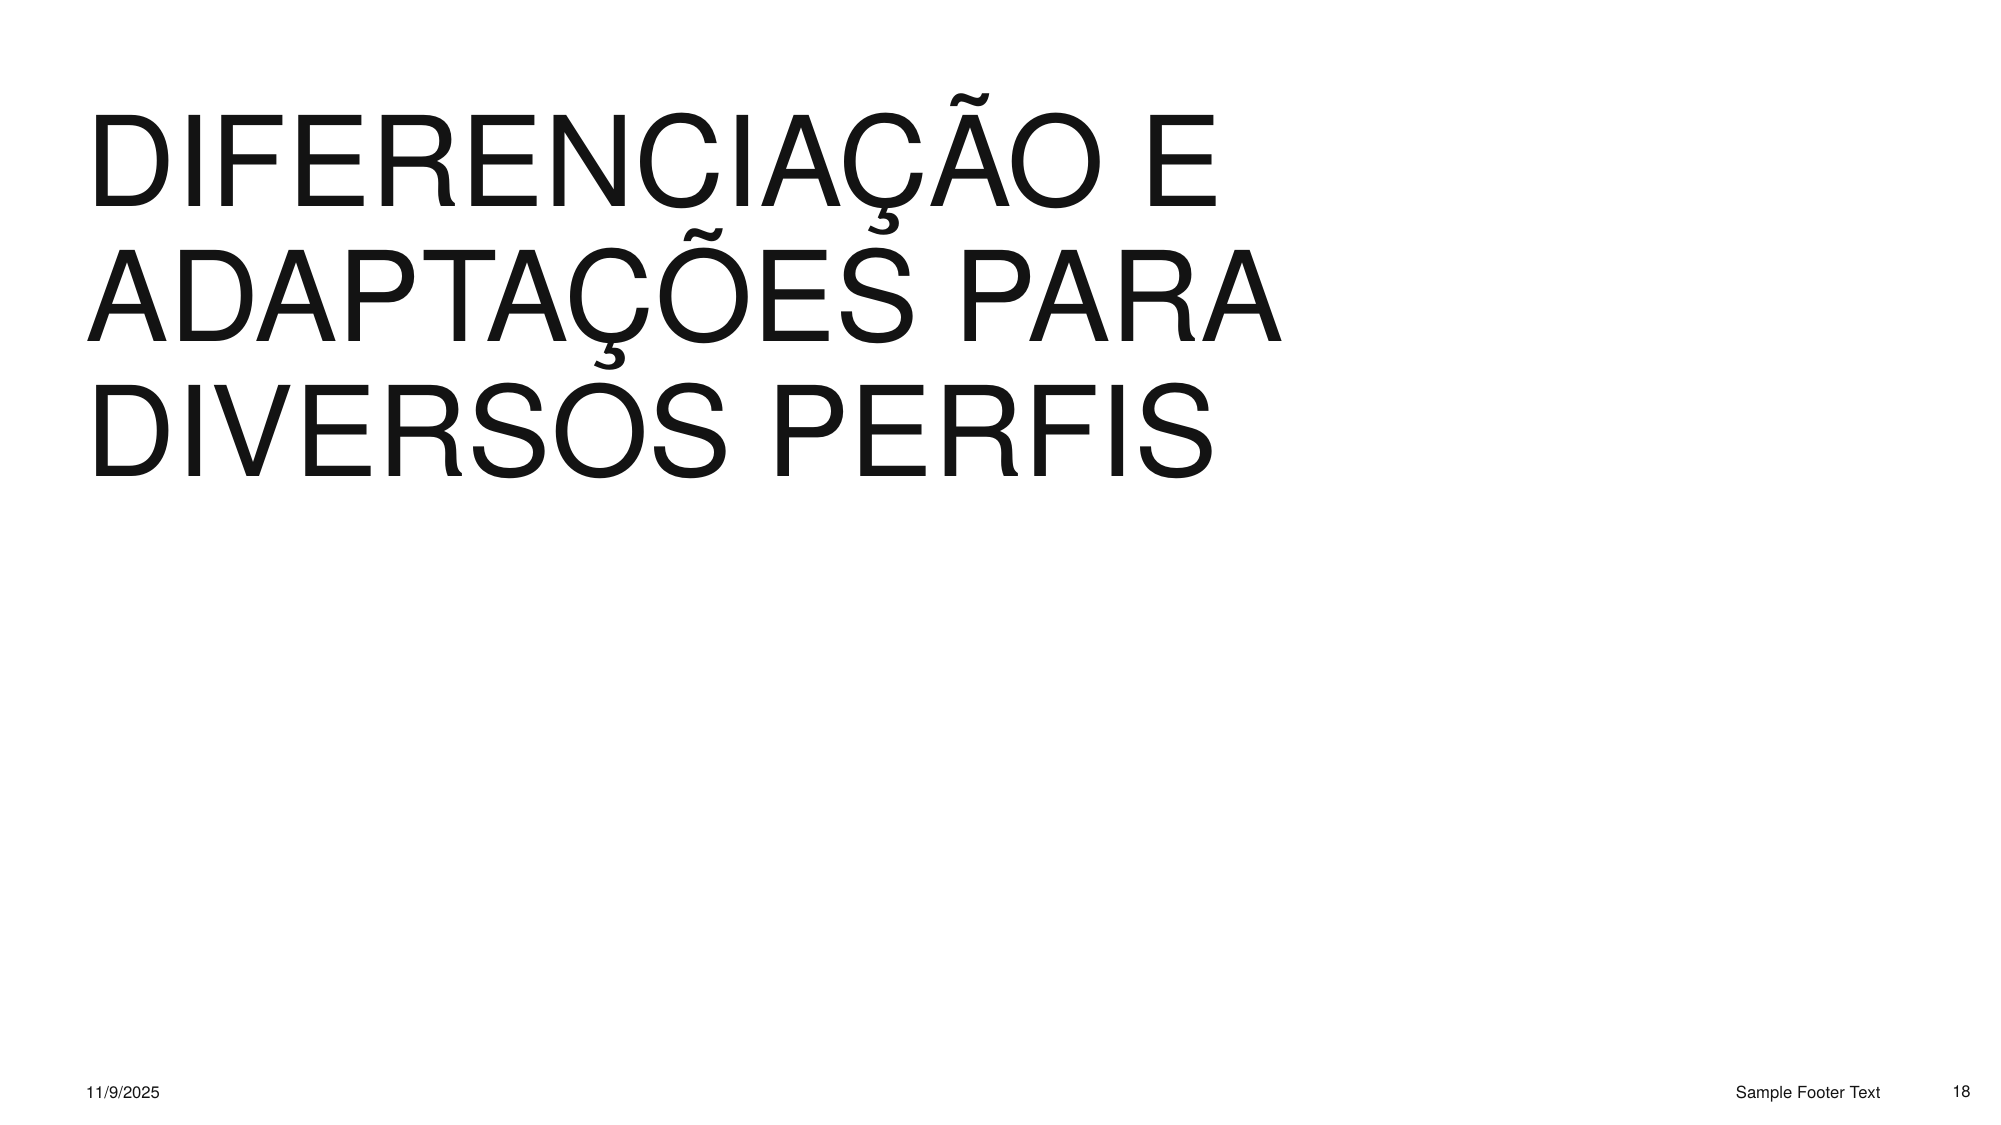

# Diferenciação e Adaptações para Diversos Perfis

11/9/2025
Sample Footer Text
18